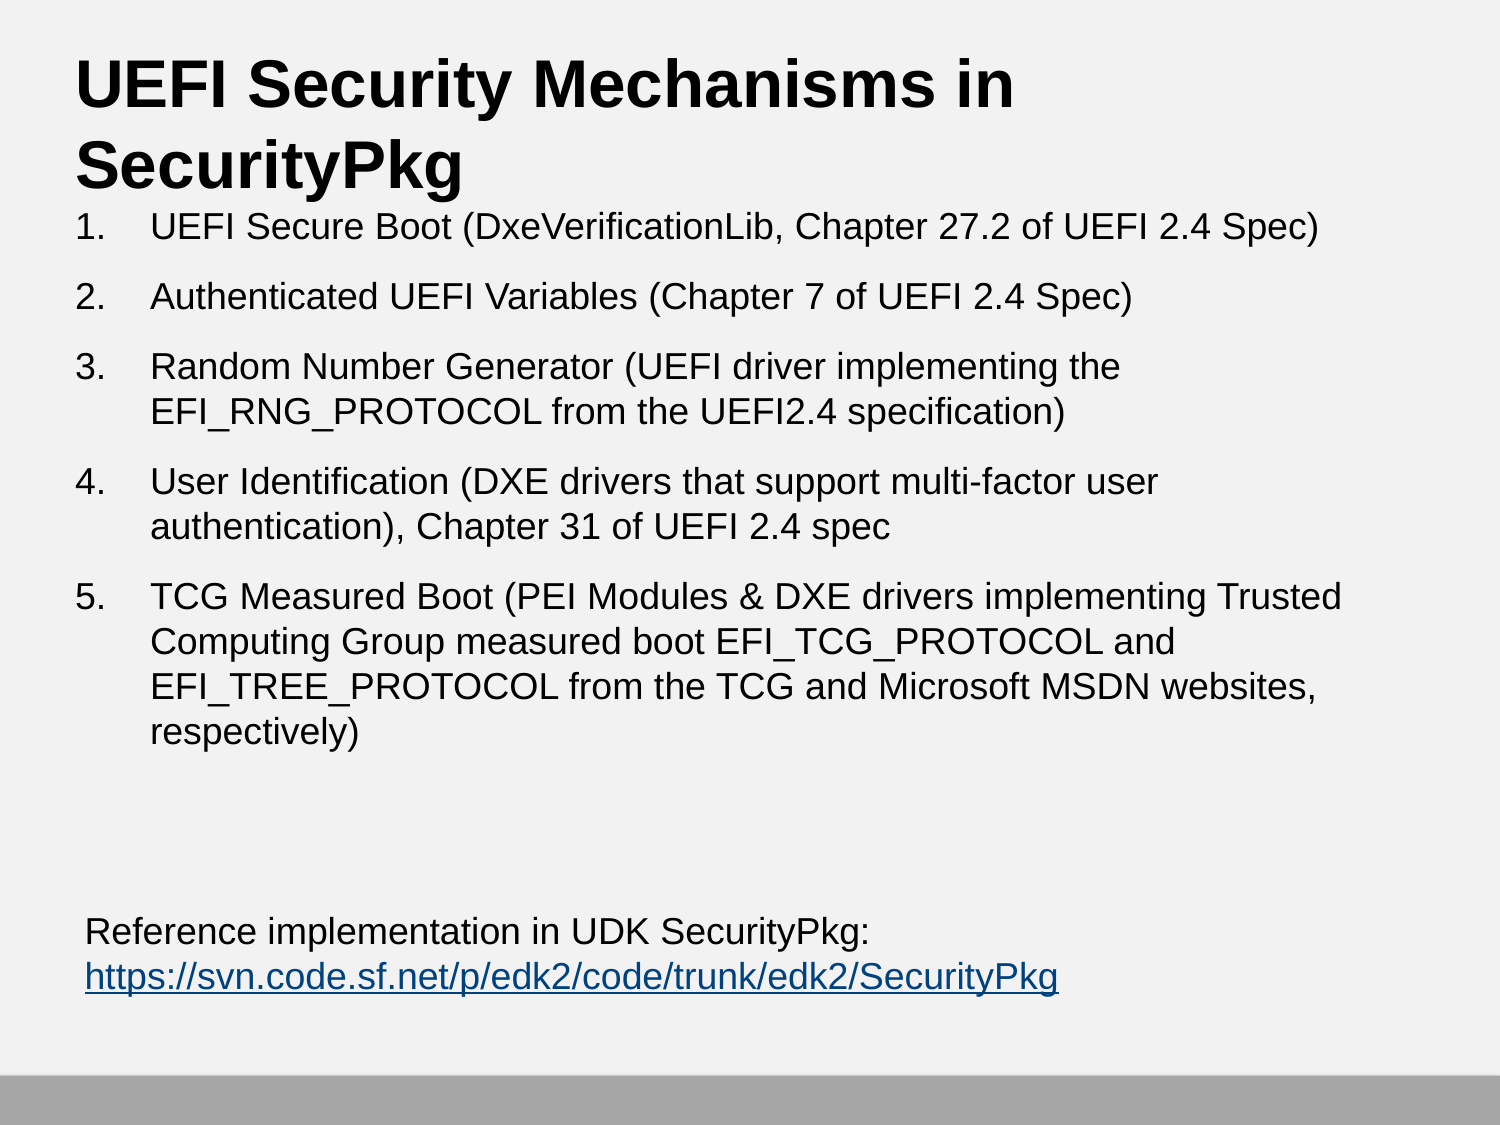

# UEFI Security Mechanisms in SecurityPkg
UEFI Secure Boot (DxeVerificationLib, Chapter 27.2 of UEFI 2.4 Spec)
Authenticated UEFI Variables (Chapter 7 of UEFI 2.4 Spec)
Random Number Generator (UEFI driver implementing the EFI_RNG_PROTOCOL from the UEFI2.4 specification)
User Identification (DXE drivers that support multi-factor user authentication), Chapter 31 of UEFI 2.4 spec
TCG Measured Boot (PEI Modules & DXE drivers implementing Trusted Computing Group measured boot EFI_TCG_PROTOCOL and EFI_TREE_PROTOCOL from the TCG and Microsoft MSDN websites, respectively)

Reference implementation in UDK SecurityPkg: https://svn.code.sf.net/p/edk2/code/trunk/edk2/SecurityPkg